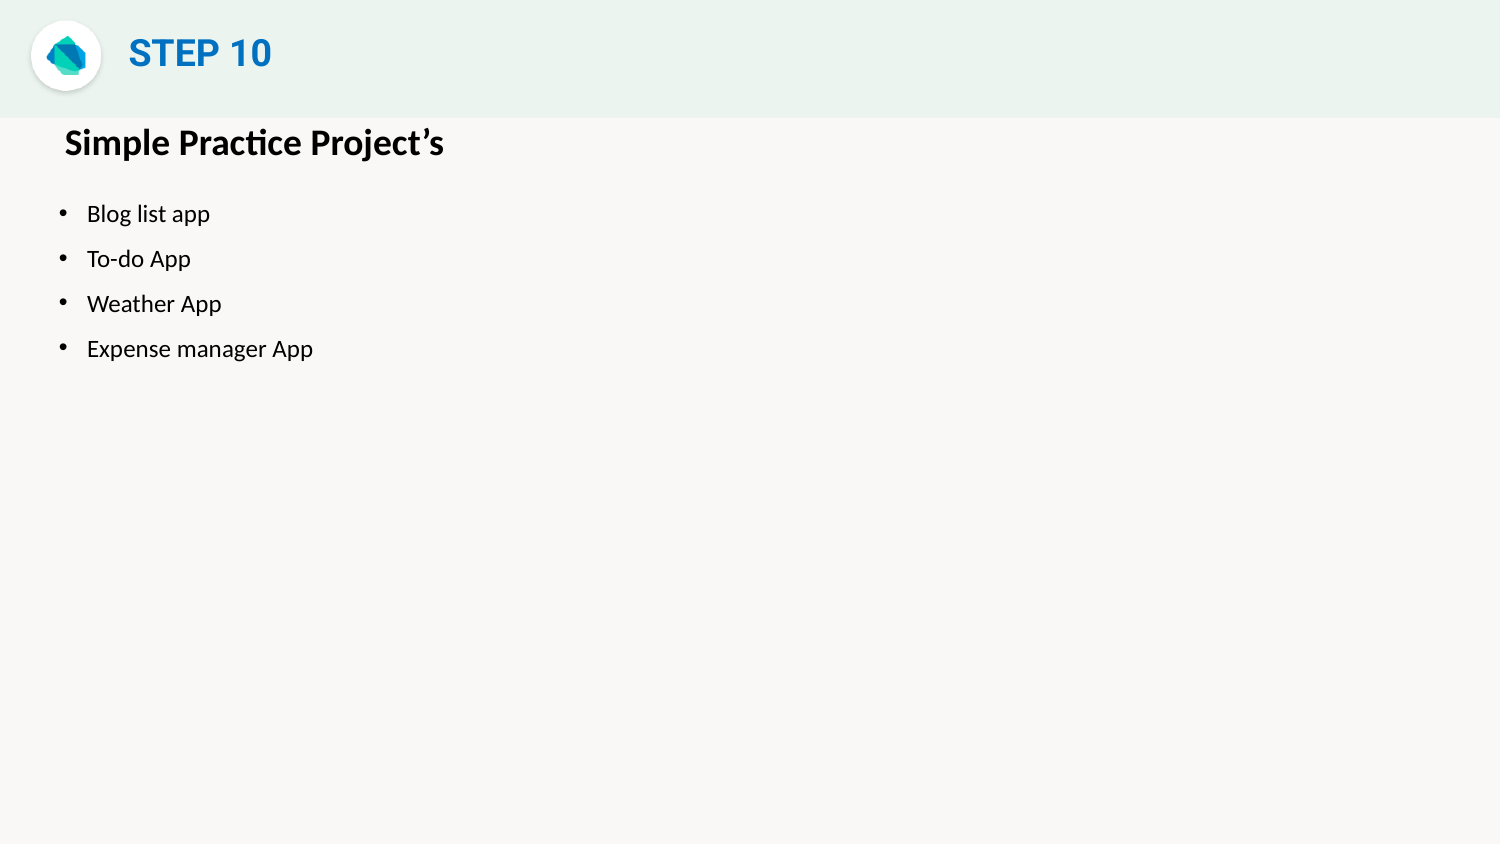

STEP 10
Simple Practice Project’s
Blog list app
To-do App
Weather App
Expense manager App